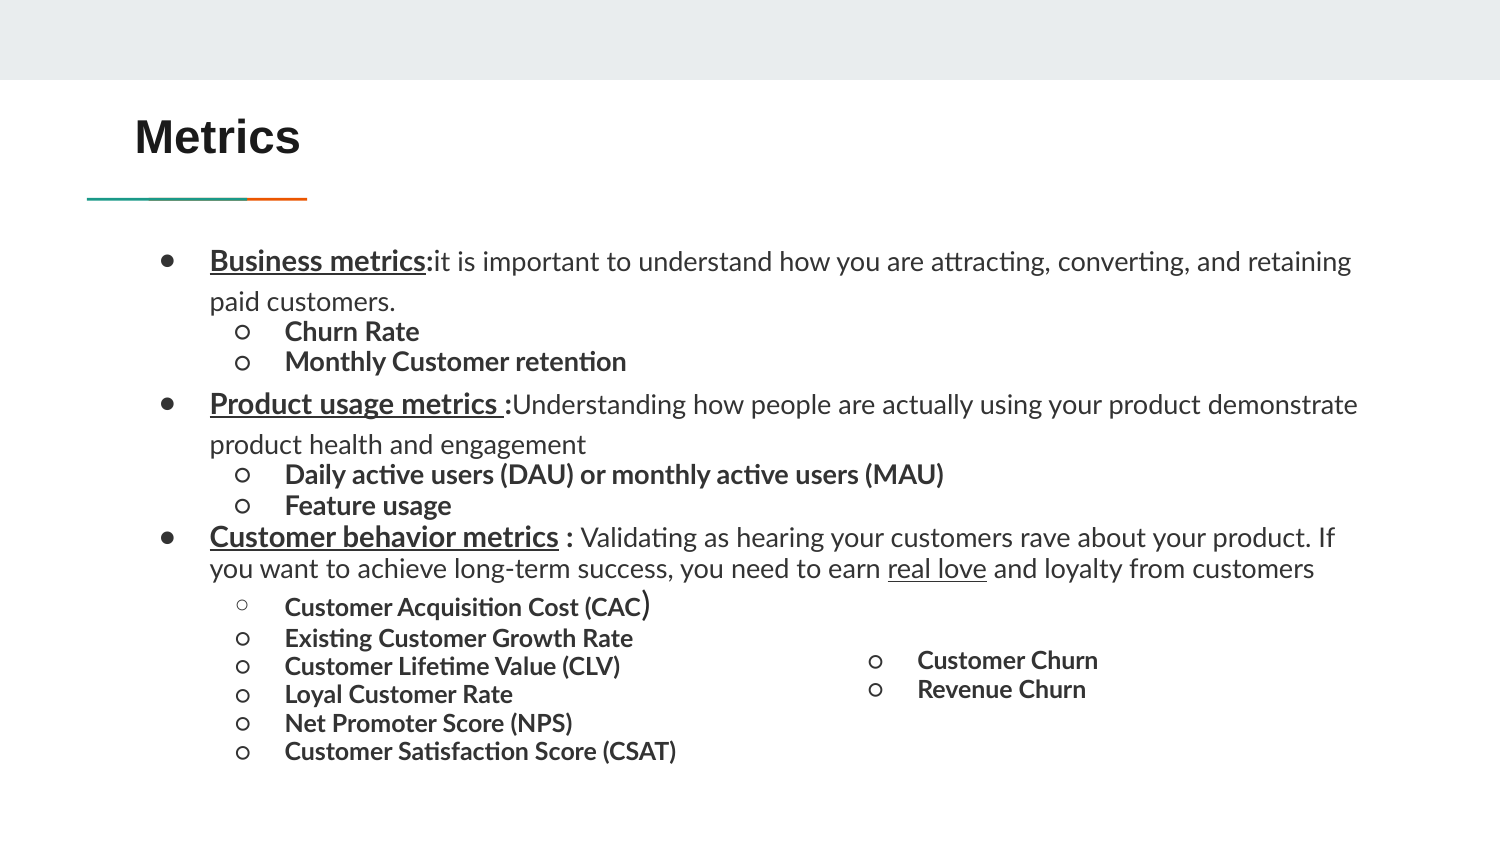

# Metrics
Business metrics:it is important to understand how you are attracting, converting, and retaining paid customers.
Churn Rate
Monthly Customer retention
Product usage metrics :Understanding how people are actually using your product demonstrate product health and engagement
Daily active users (DAU) or monthly active users (MAU)
Feature usage
Customer behavior metrics : Validating as hearing your customers rave about your product. If you want to achieve long-term success, you need to earn real love and loyalty from customers
Customer Acquisition Cost (CAC)
Existing Customer Growth Rate
Customer Lifetime Value (CLV)
Loyal Customer Rate
Net Promoter Score (NPS)
Customer Satisfaction Score (CSAT)
Customer Churn
Revenue Churn